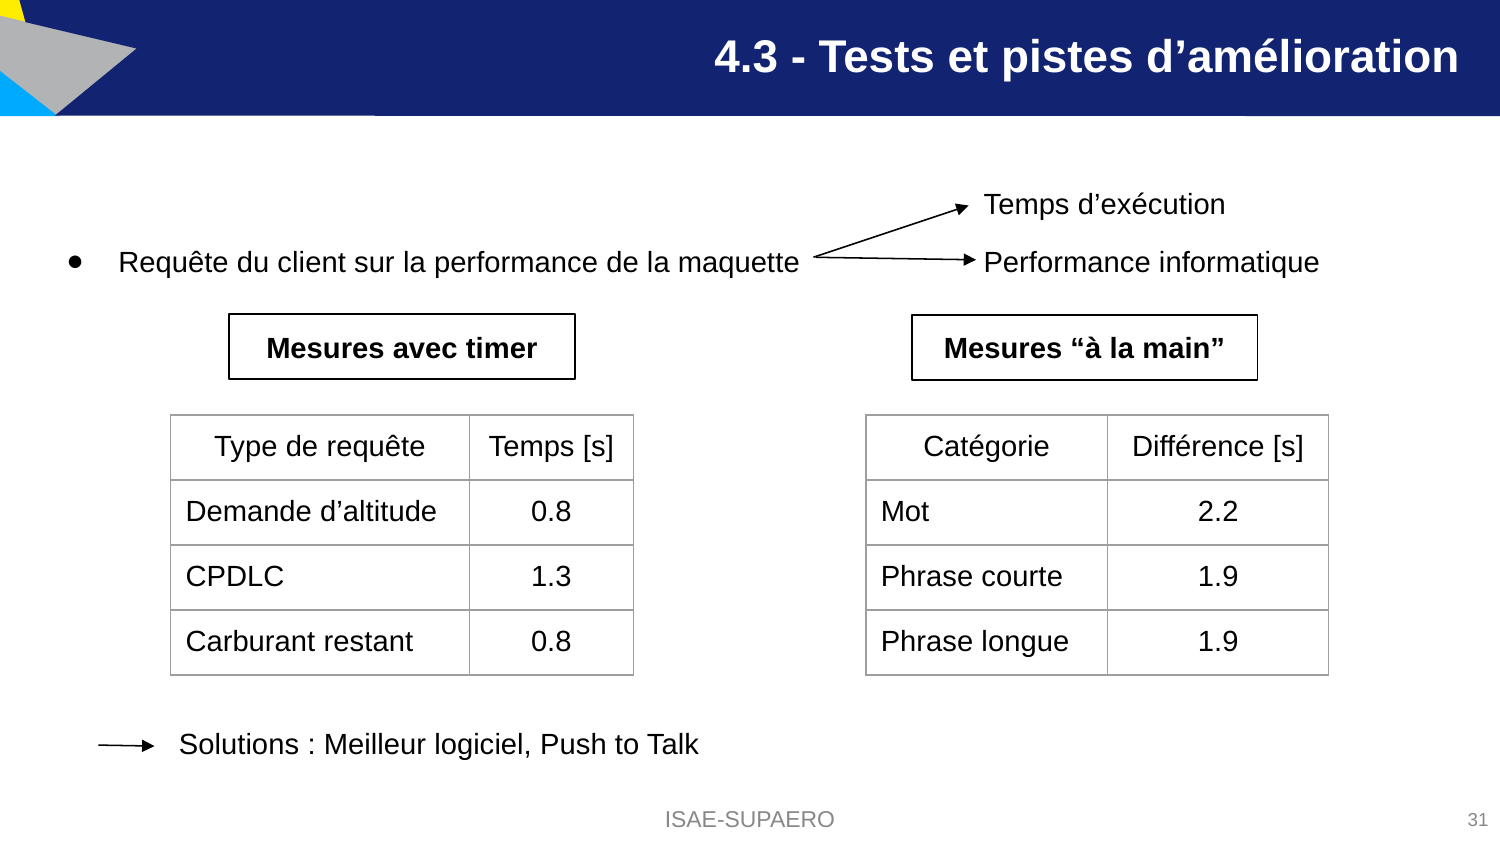

# 4.3 - Tests et pistes d’amélioration
Temps d’exécution
Requête du client sur la performance de la maquette
Performance informatique

Mesures avec timer
Mesures “à la main”
| Type de requête | Temps [s] |
| --- | --- |
| Demande d’altitude | 0.8 |
| CPDLC | 1.3 |
| Carburant restant | 0.8 |
| Catégorie | Différence [s] |
| --- | --- |
| Mot | 2.2 |
| Phrase courte | 1.9 |
| Phrase longue | 1.9 |
 Solutions : Meilleur logiciel, Push to Talk
ISAE-SUPAERO
31